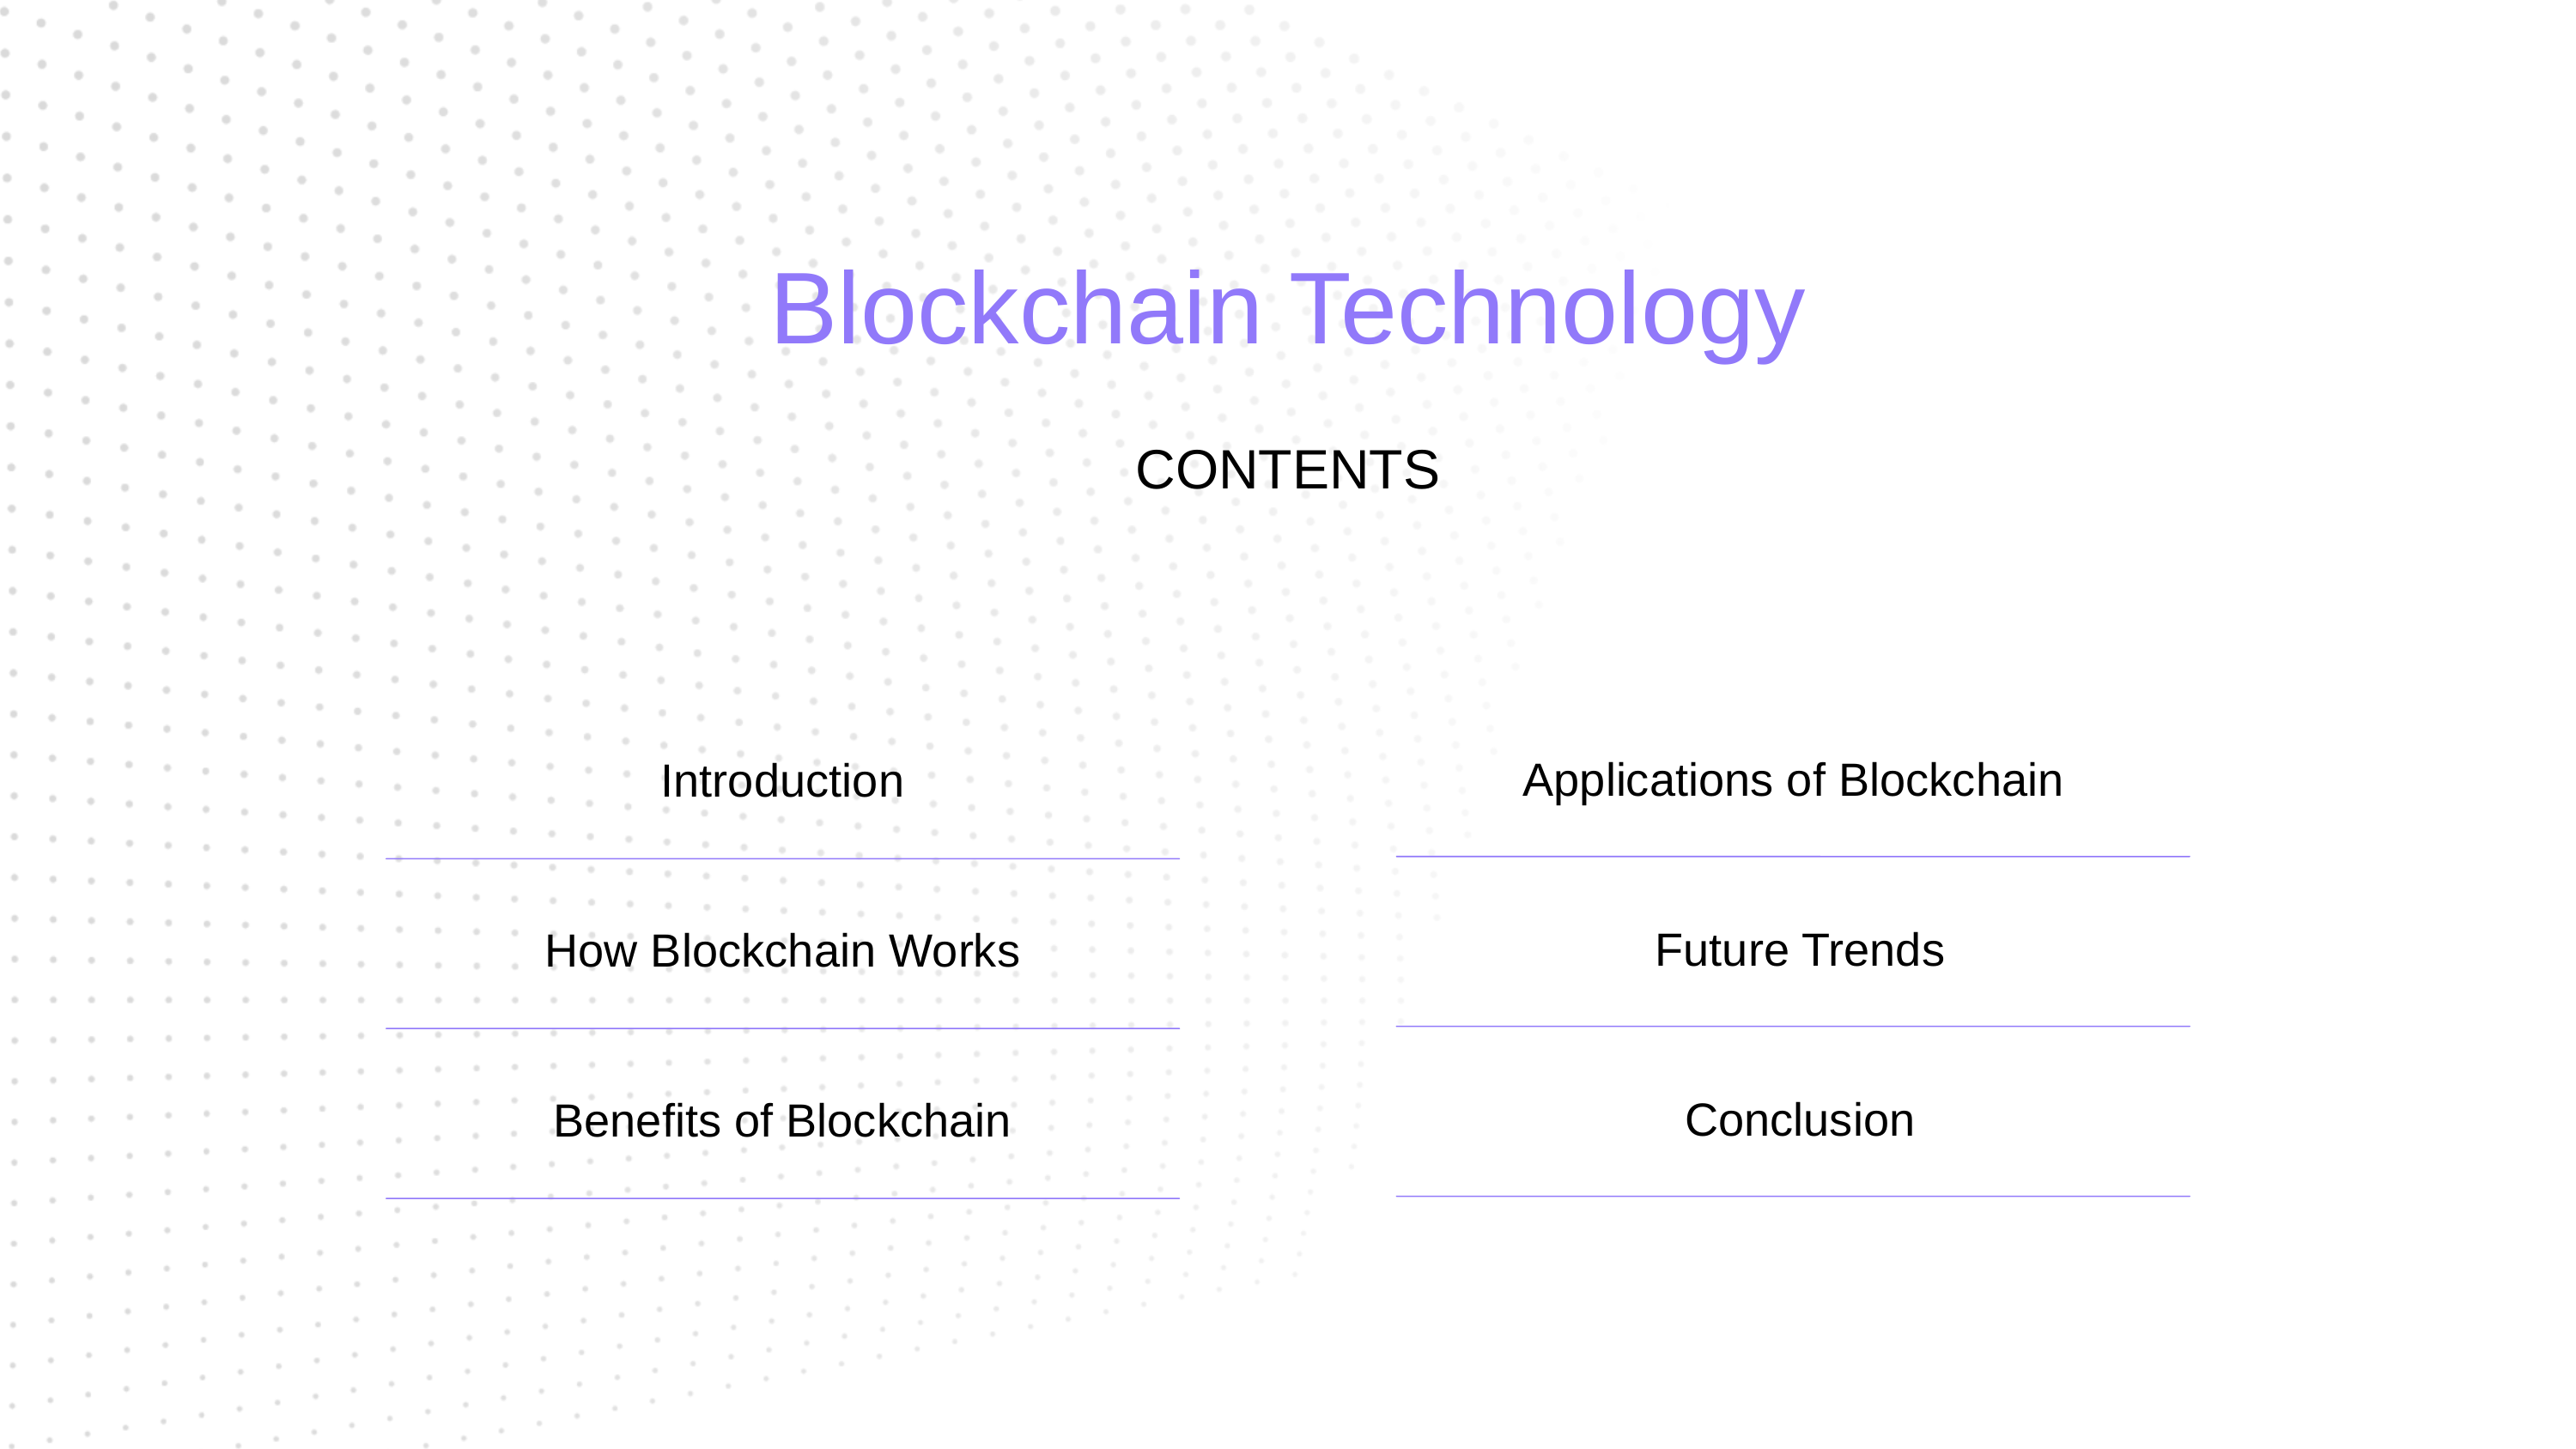

Blockchain Technology
CONTENTS
Applications of Blockchain
Introduction

Future Trends
How Blockchain Works

Conclusion
Benefits of Blockchain